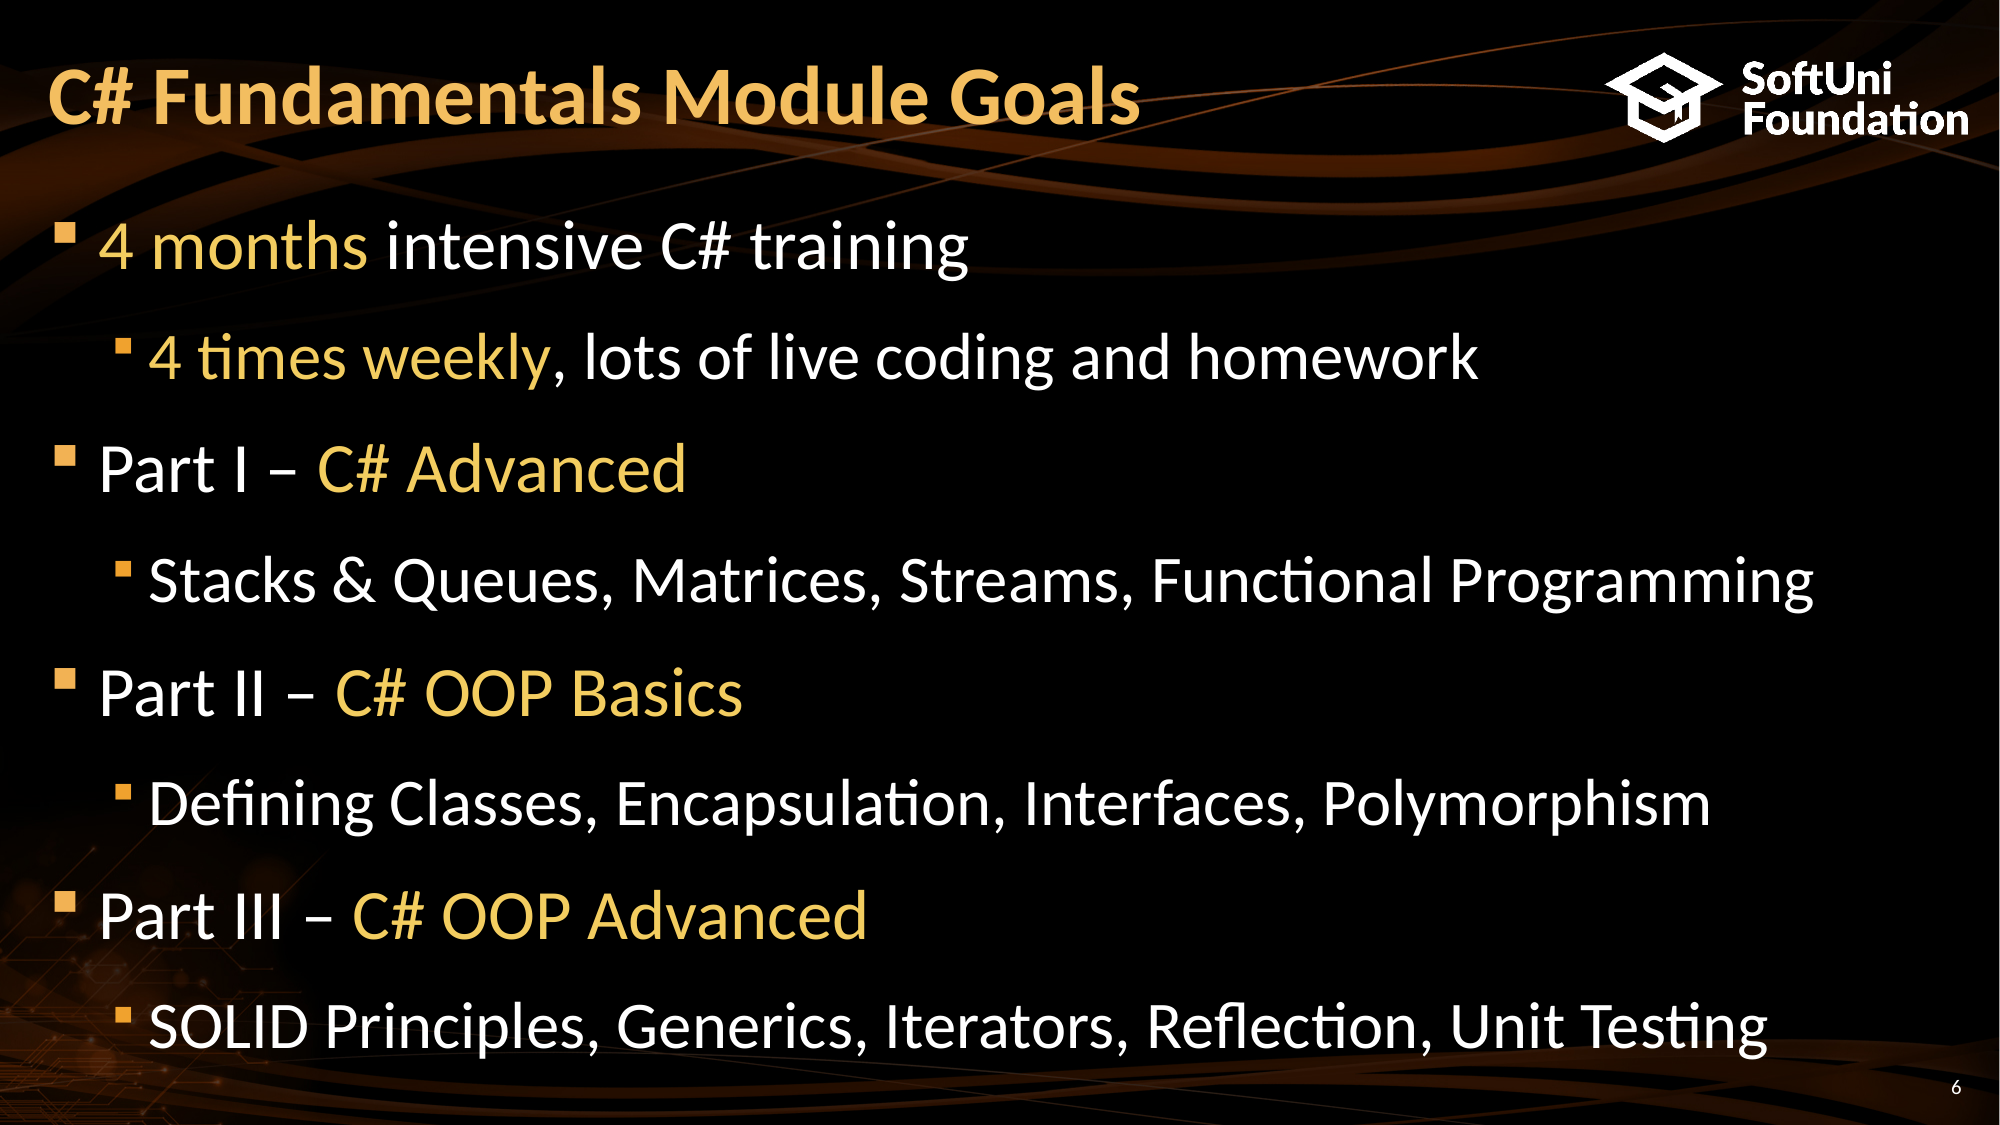

# C# Fundamentals Module Goals
4 months intensive C# training
4 times weekly, lots of live coding and homework
Part I – C# Advanced
Stacks & Queues, Matrices, Streams, Functional Programming
Part II – C# OOP Basics
Defining Classes, Encapsulation, Interfaces, Polymorphism
Part III – C# OOP Advanced
SOLID Principles, Generics, Iterators, Reflection, Unit Testing
6